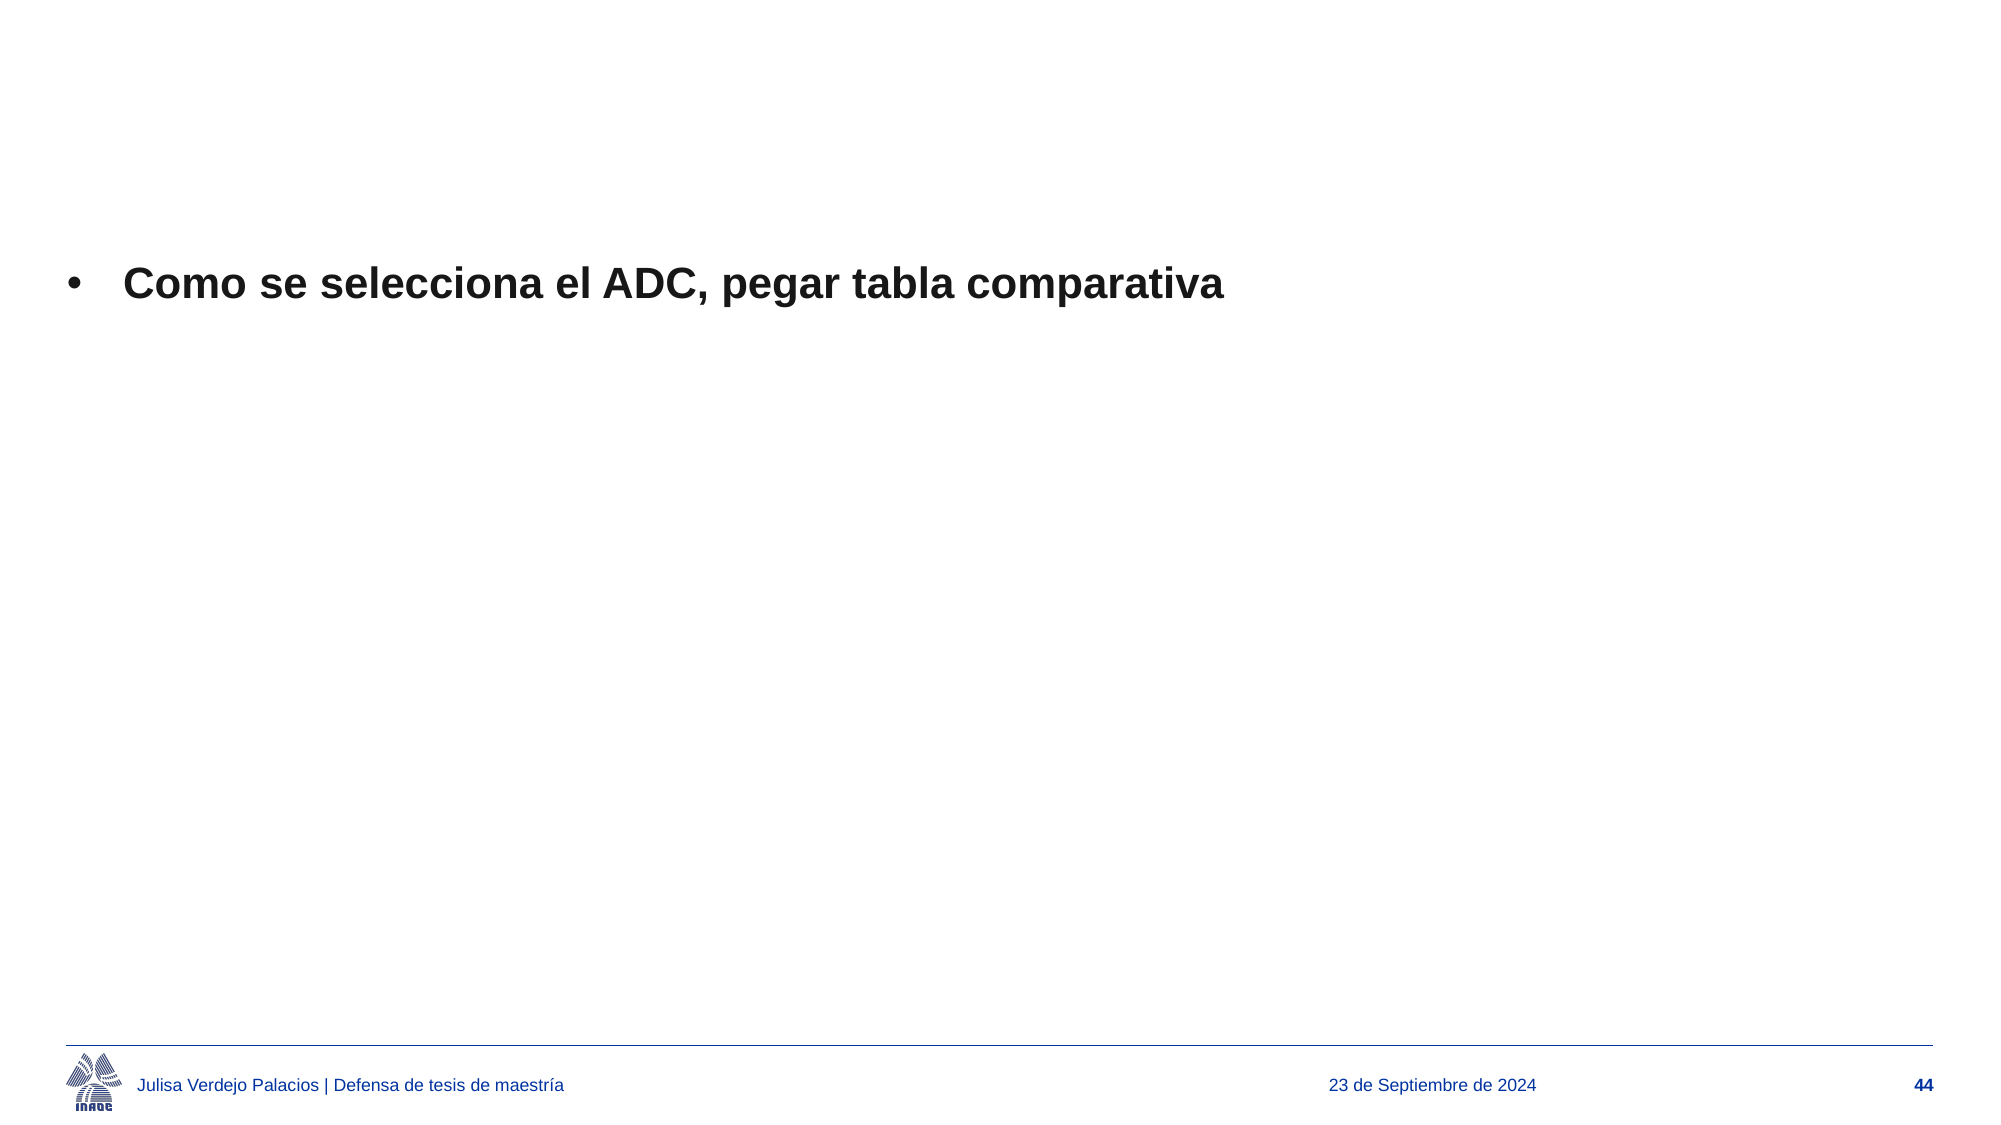

#
Como se selecciona el ADC, pegar tabla comparativa
Julisa Verdejo Palacios | Defensa de tesis de maestría
23 de Septiembre de 2024
44